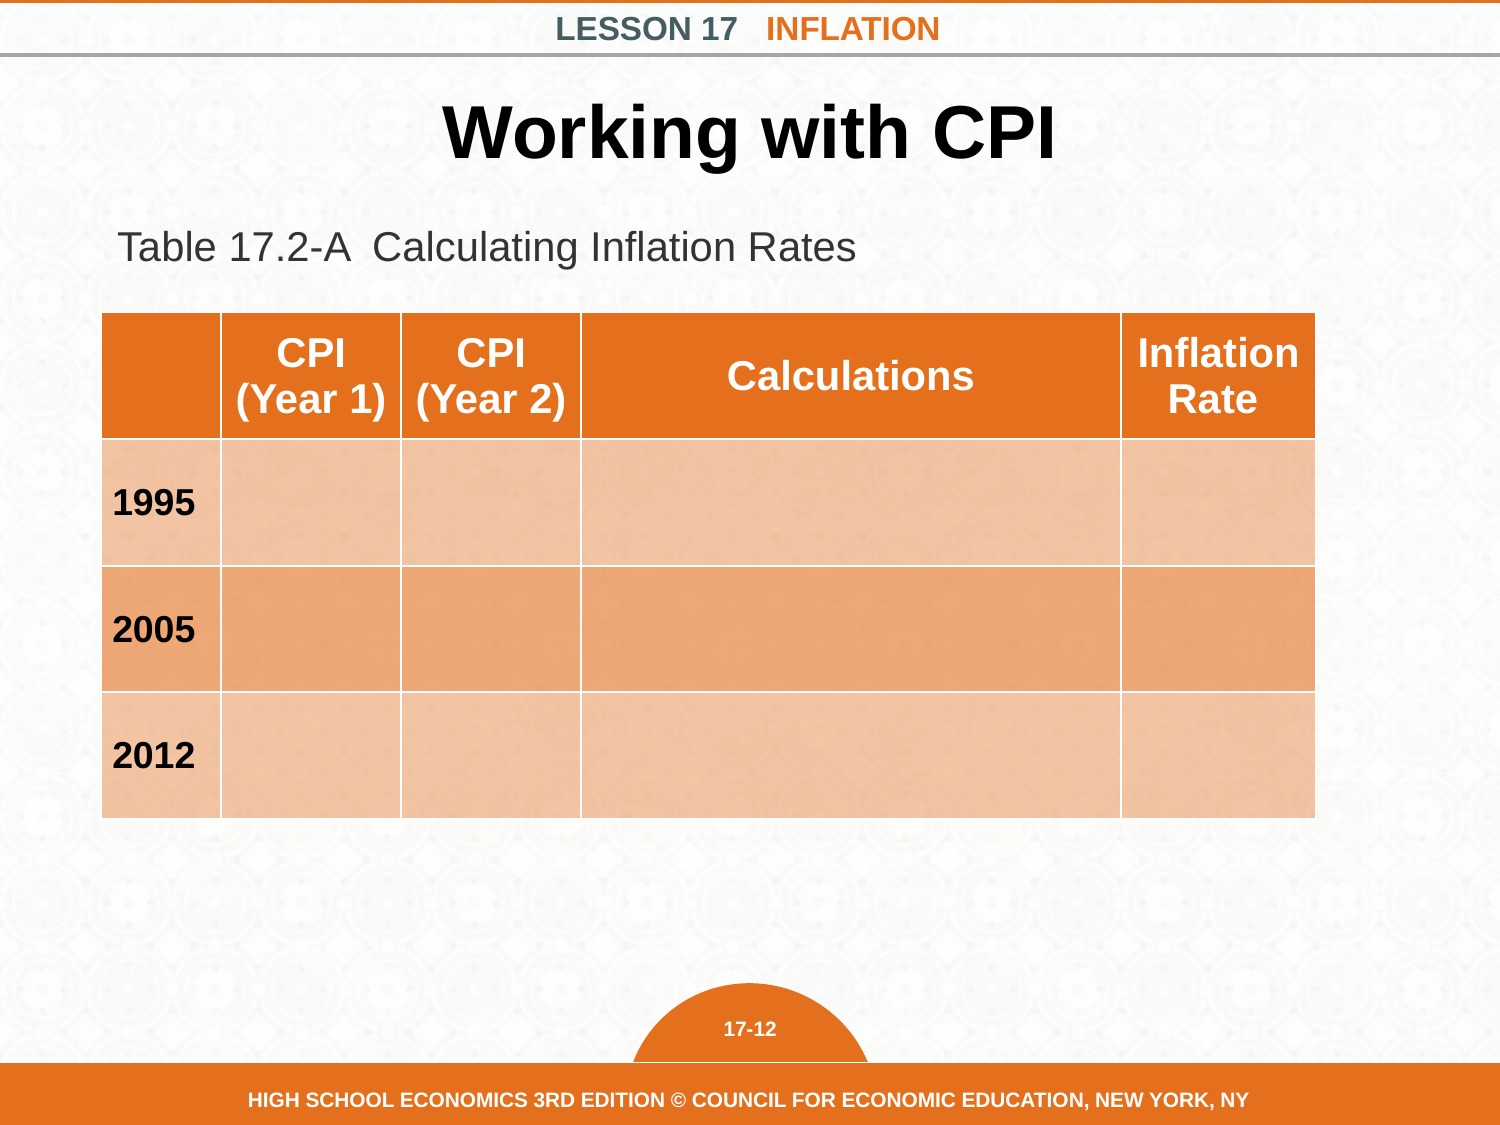

# Working with CPI
Table 17.2-A  Calculating Inflation Rates
|  | CPI (Year 1) | CPI (Year 2) | Calculations | Inflation Rate |
| --- | --- | --- | --- | --- |
| 1995 |  |  |  |  |
| 2005 |  |  |  |  |
| 2012 |  |  |  |  |